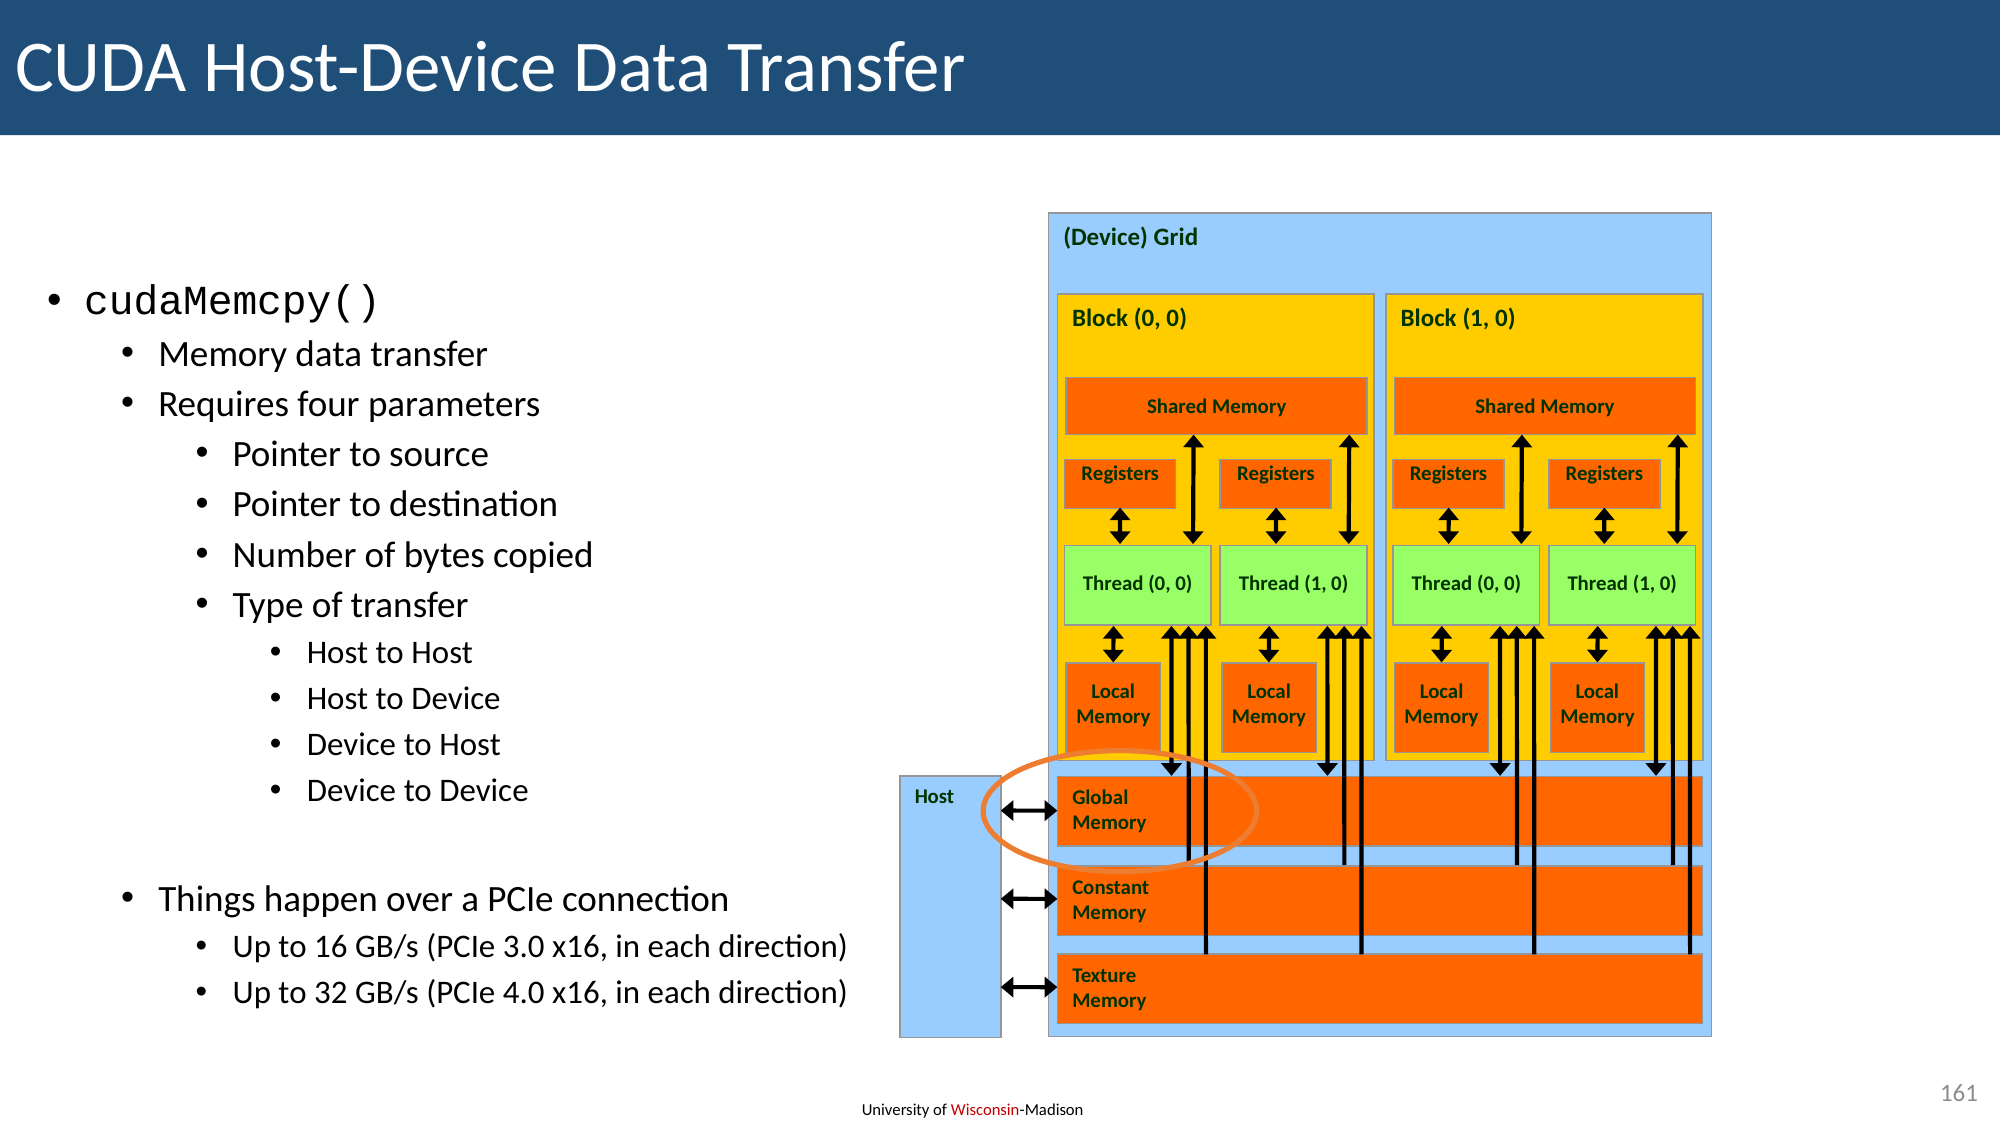

# CUDA Host-Device Data Transfer

(Device) Grid
Block (0, 0)
Block (1, 0)
Shared Memory
Shared Memory

Registers
Registers
Registers
Registers

Thread (0, 0)
Thread (1, 0)
Thread (0, 0)
Thread (1, 0)

Local
Memory
Local
Memory
Local
Memory
Local
Memory
Host
Global
Memory

Constant
Memory

Texture
Memory

cudaMemcpy()
Memory data transfer
Requires four parameters
Pointer to source
Pointer to destination
Number of bytes copied
Type of transfer
Host to Host
Host to Device
Device to Host
Device to Device

Things happen over a PCIe connection
Up to 16 GB/s (PCIe 3.0 x16, in each direction)
Up to 32 GB/s (PCIe 4.0 x16, in each direction)

161